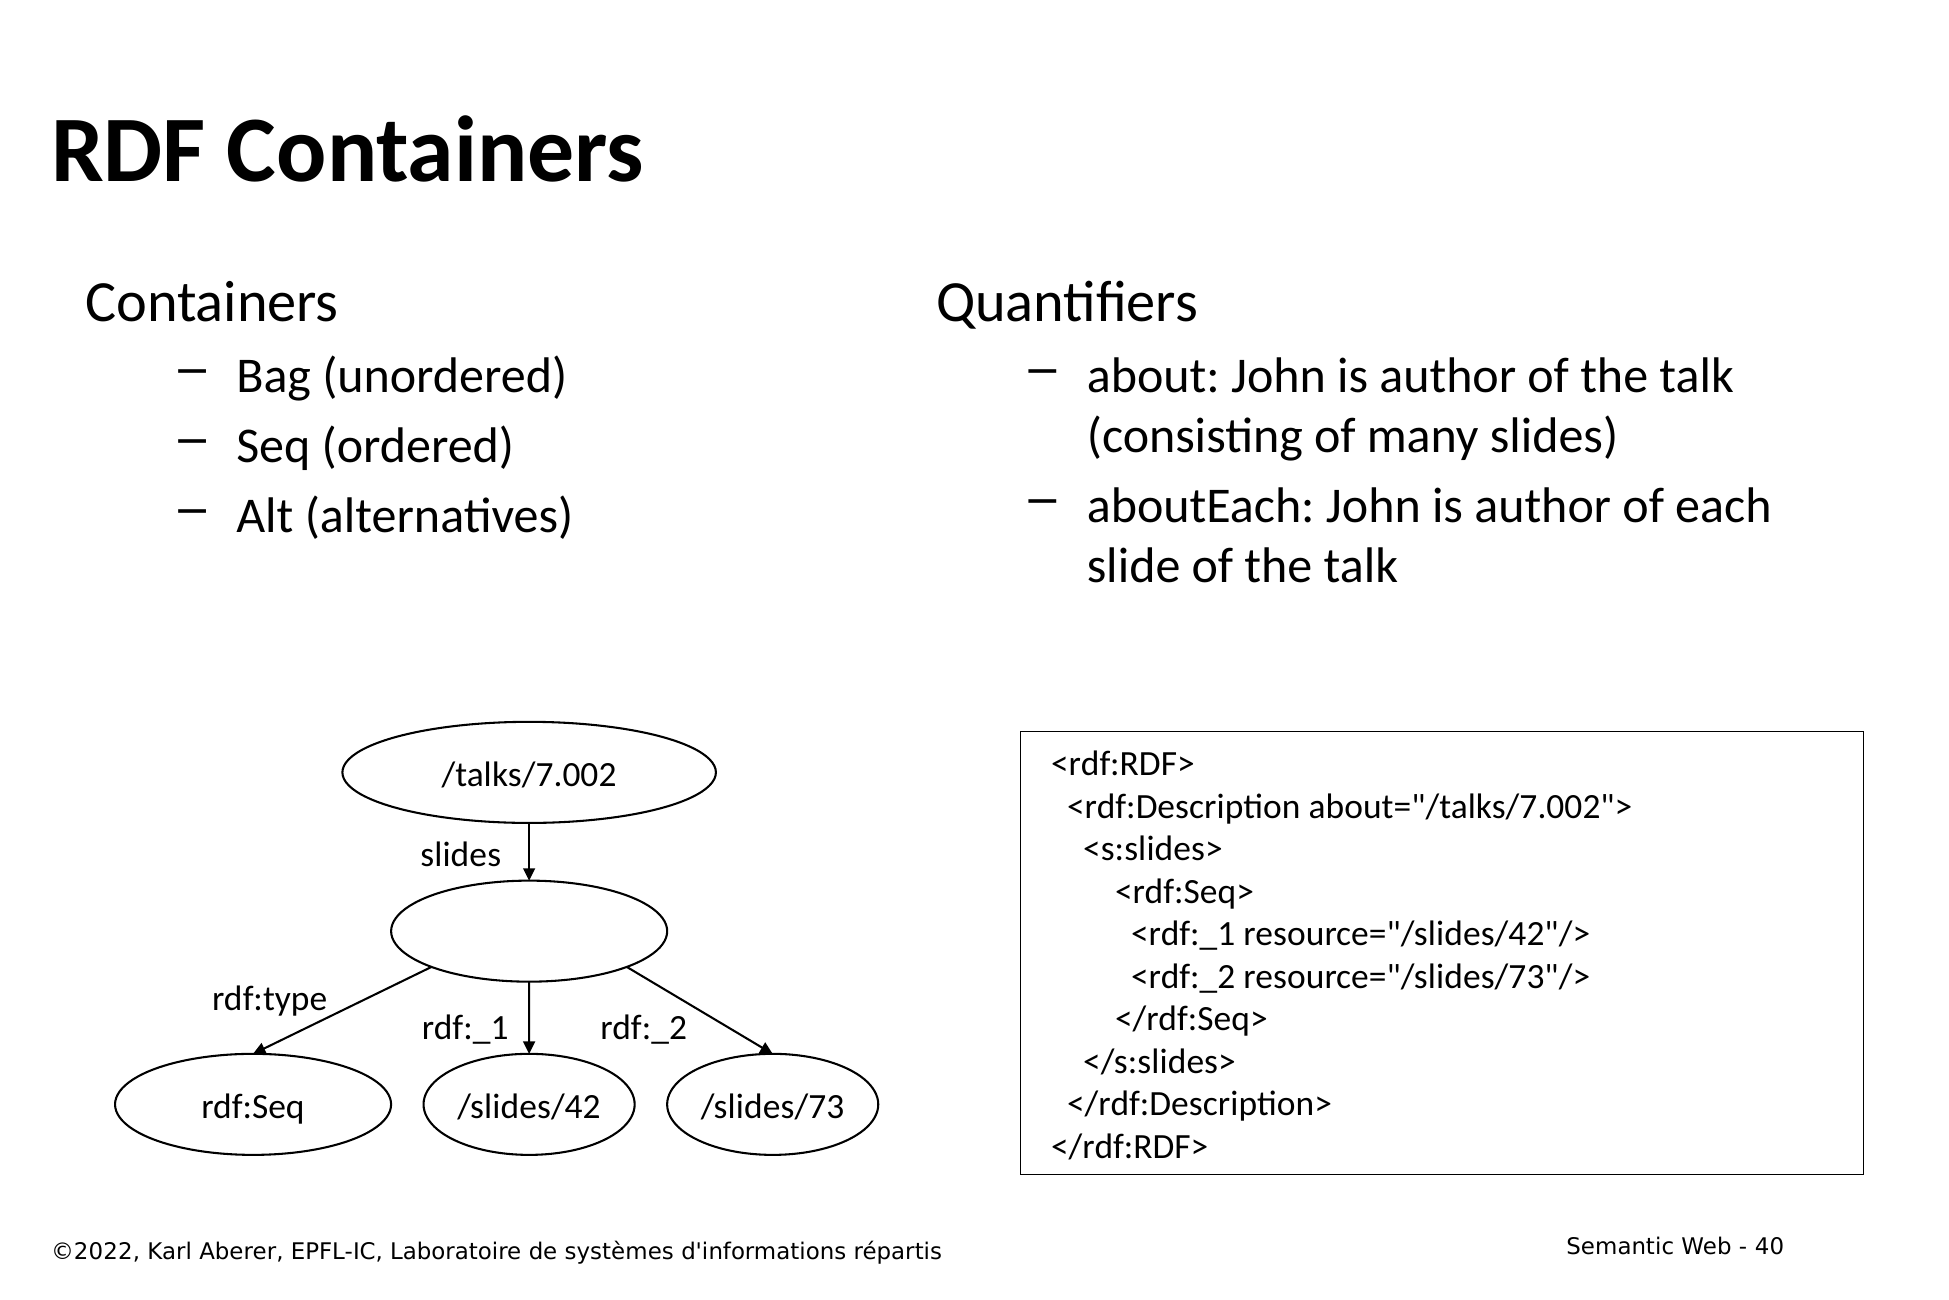

# RDF Containers
Containers
Bag (unordered)
Seq (ordered)
Alt (alternatives)

Quantifiers
about: John is author of the talk (consisting of many slides)
aboutEach: John is author of each slide of the talk

/talks/7.002
<rdf:RDF>
  <rdf:Description about="/talks/7.002">
    <s:slides>
        <rdf:Seq>
          <rdf:_1 resource="/slides/42"/>
          <rdf:_2 resource="/slides/73"/>
        </rdf:Seq>
    </s:slides>
  </rdf:Description>
</rdf:RDF>
slides

rdf:type
rdf:_1
rdf:_2
rdf:Seq
/slides/42
/slides/73
©2022, Karl Aberer, EPFL-IC, Laboratoire de systèmes d'informations répartis